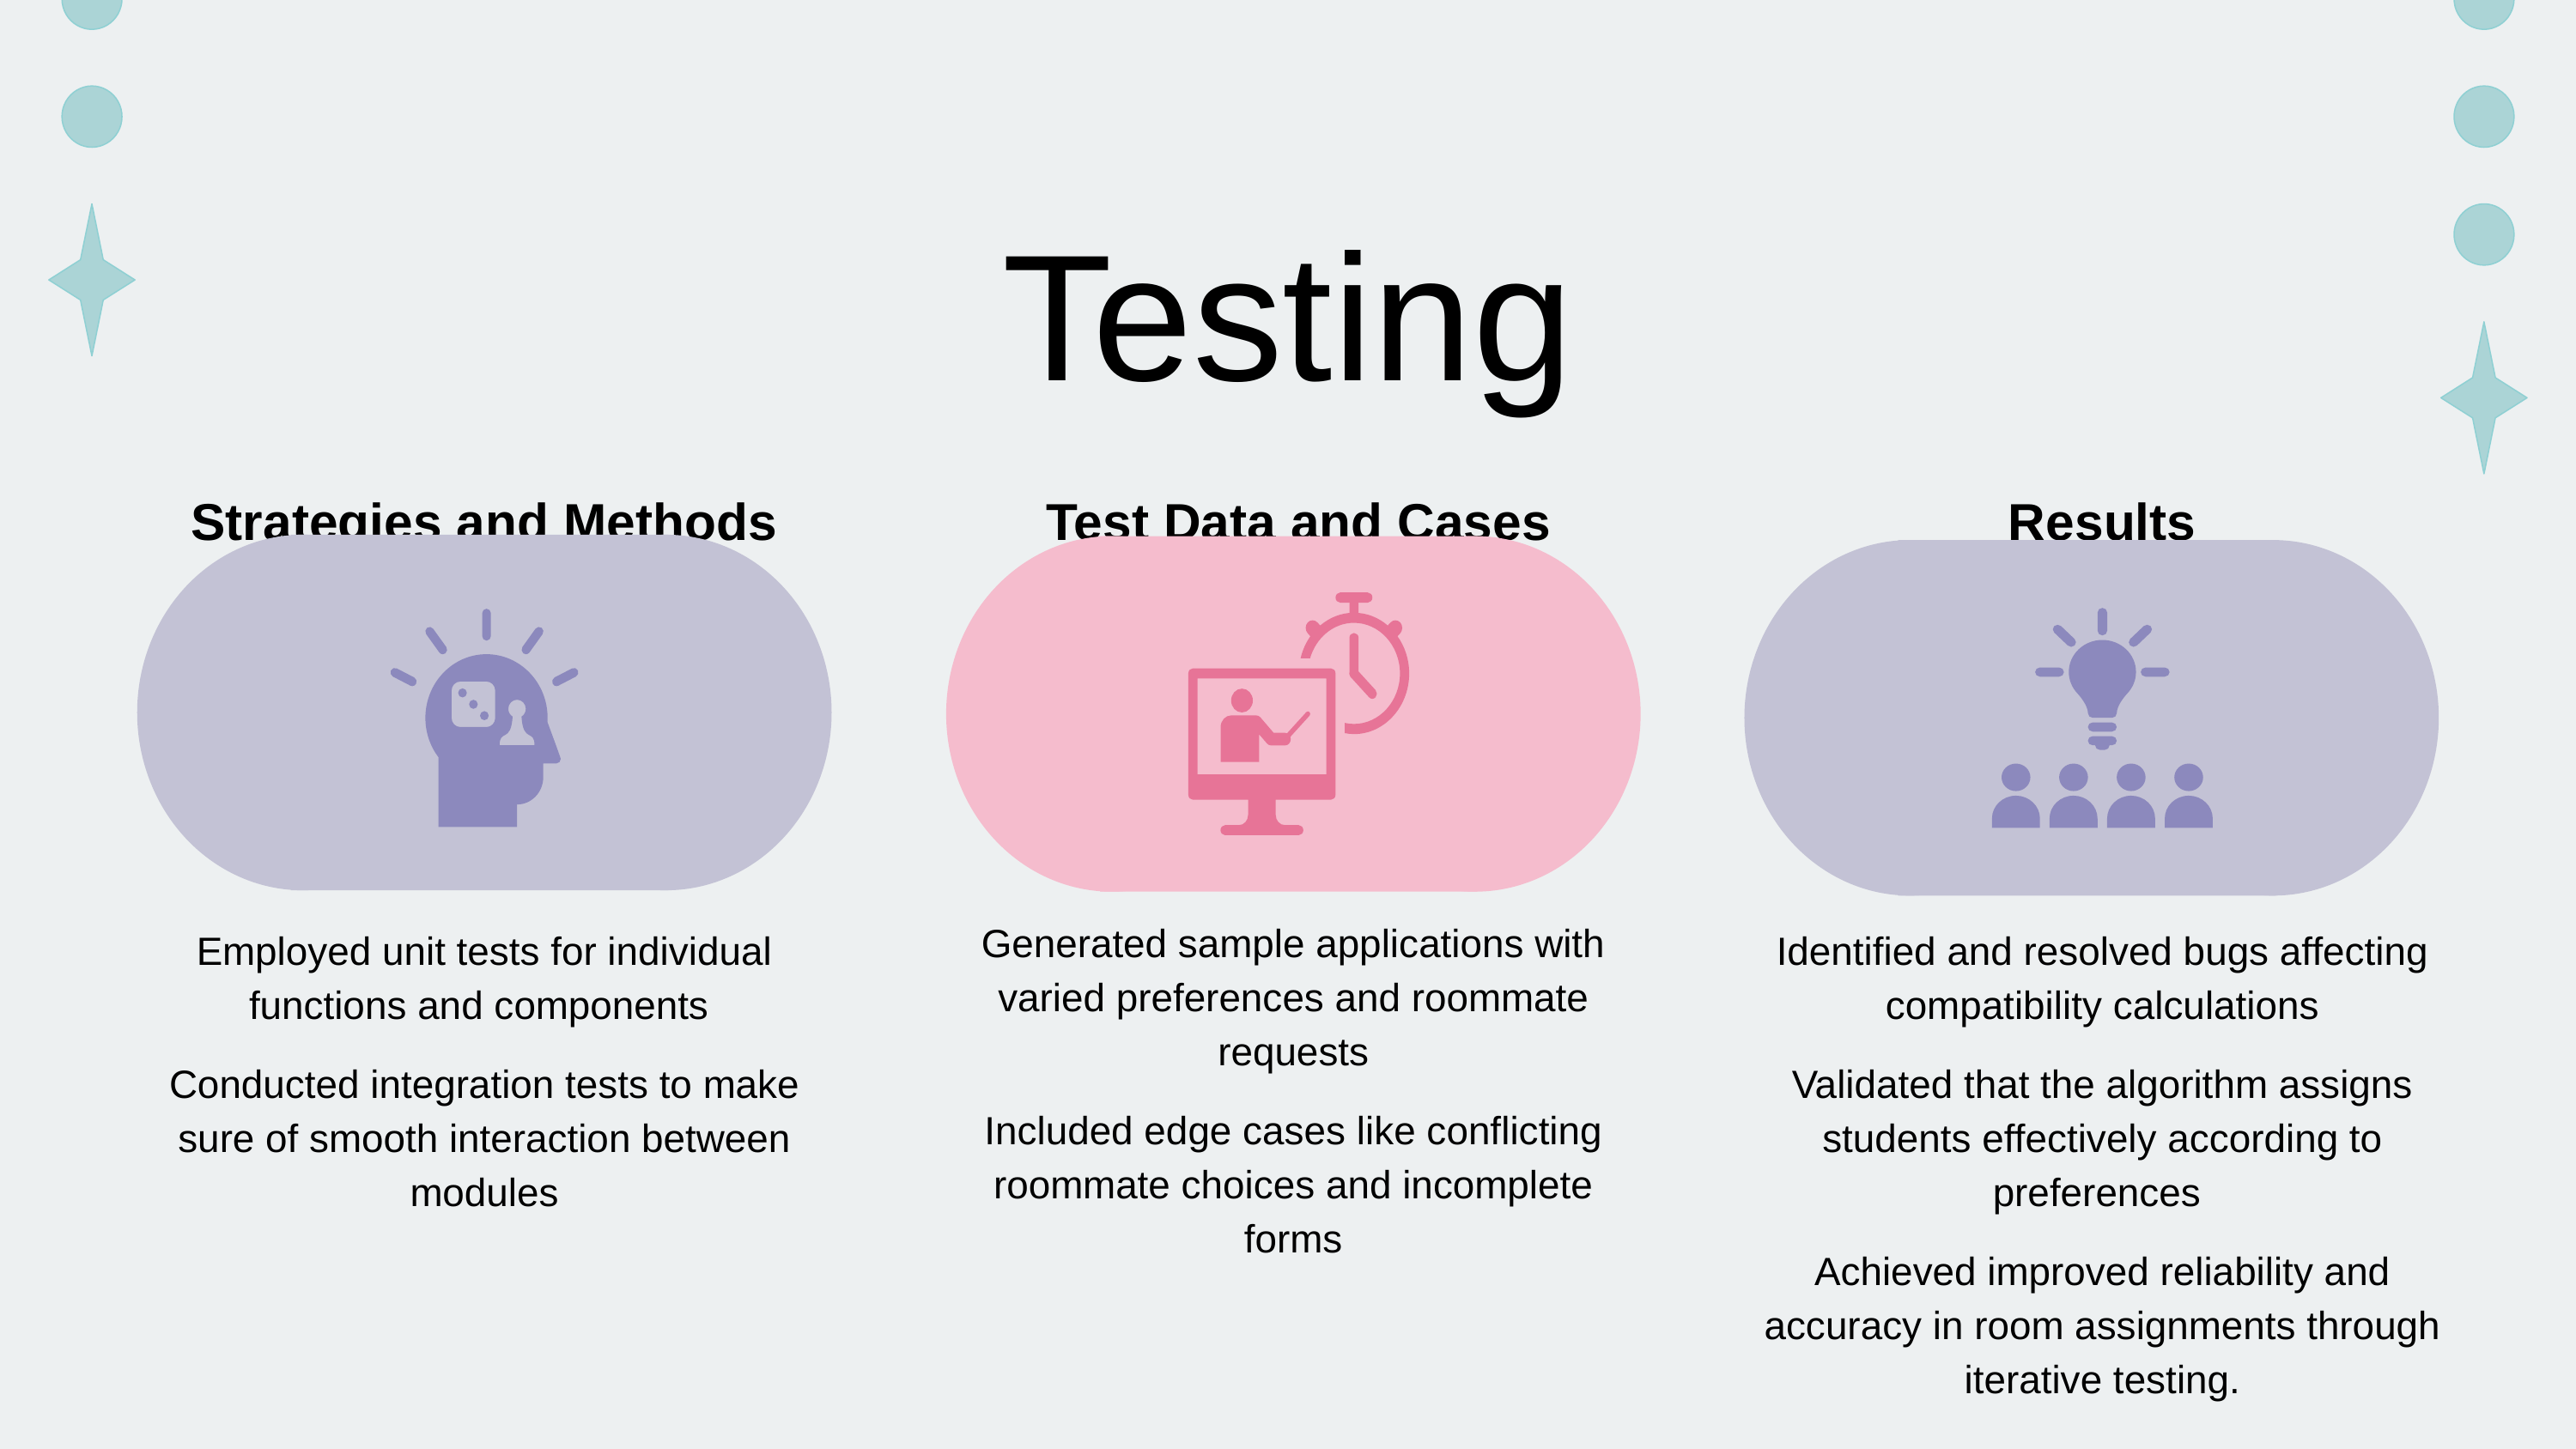

Testing

Strategies and Methods
Test Data and Cases
Results

Generated sample applications with varied preferences and roommate requests

Included edge cases like conflicting roommate choices and incomplete forms
Employed unit tests for individual functions and components

Conducted integration tests to make sure of smooth interaction between modules
Identified and resolved bugs affecting compatibility calculations

Validated that the algorithm assigns students effectively according to preferences

Achieved improved reliability and accuracy in room assignments through iterative testing.